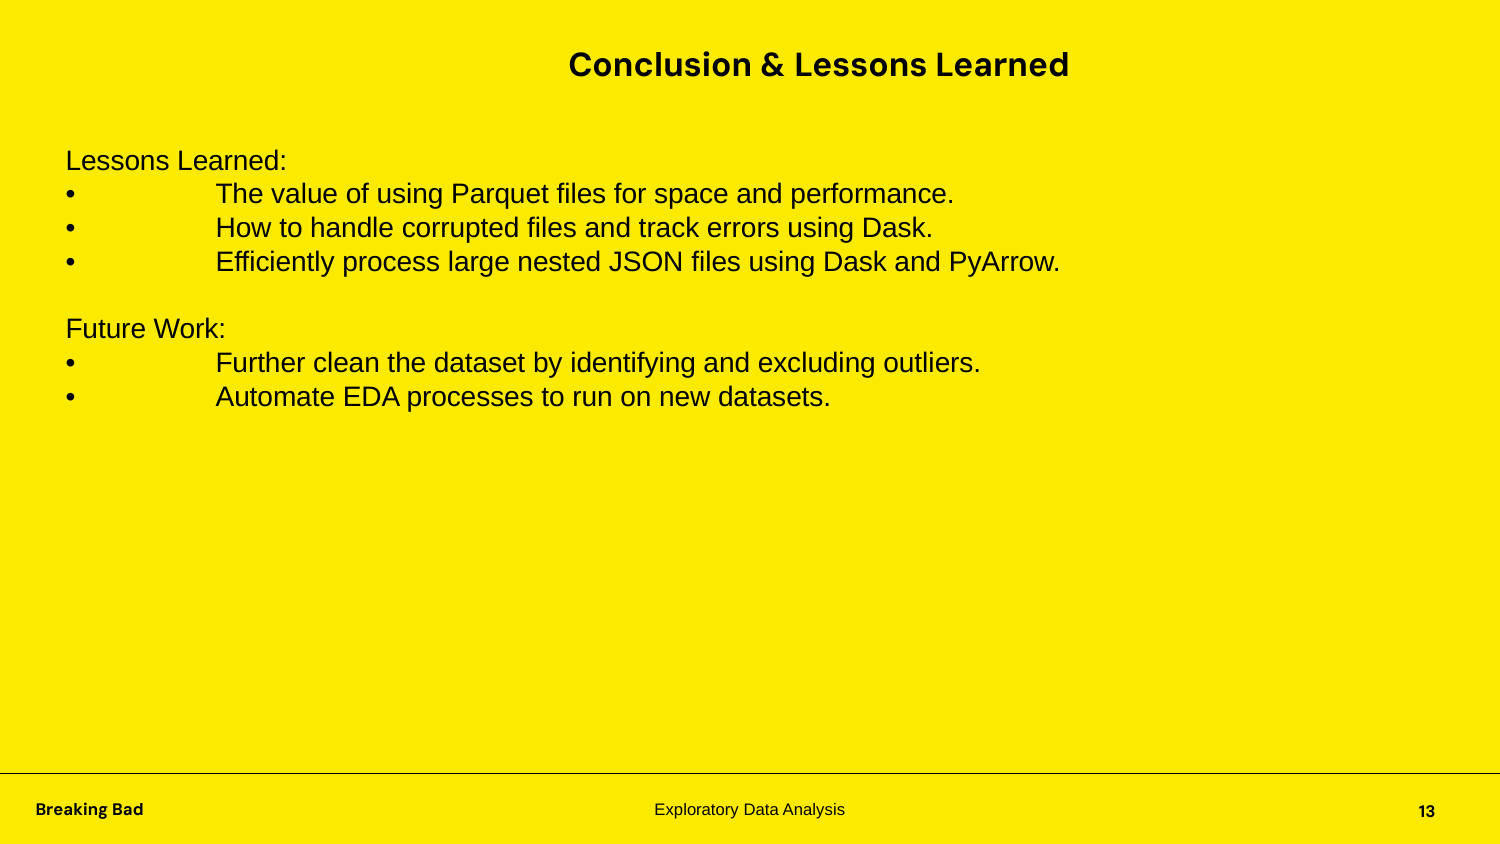

Conclusion & Lessons Learned
Lessons Learned:
•	The value of using Parquet files for space and performance.
•	How to handle corrupted files and track errors using Dask.
•	Efficiently process large nested JSON files using Dask and PyArrow.

Future Work:
•	Further clean the dataset by identifying and excluding outliers.
•	Automate EDA processes to run on new datasets.

Breaking Bad
Exploratory Data Analysis
13